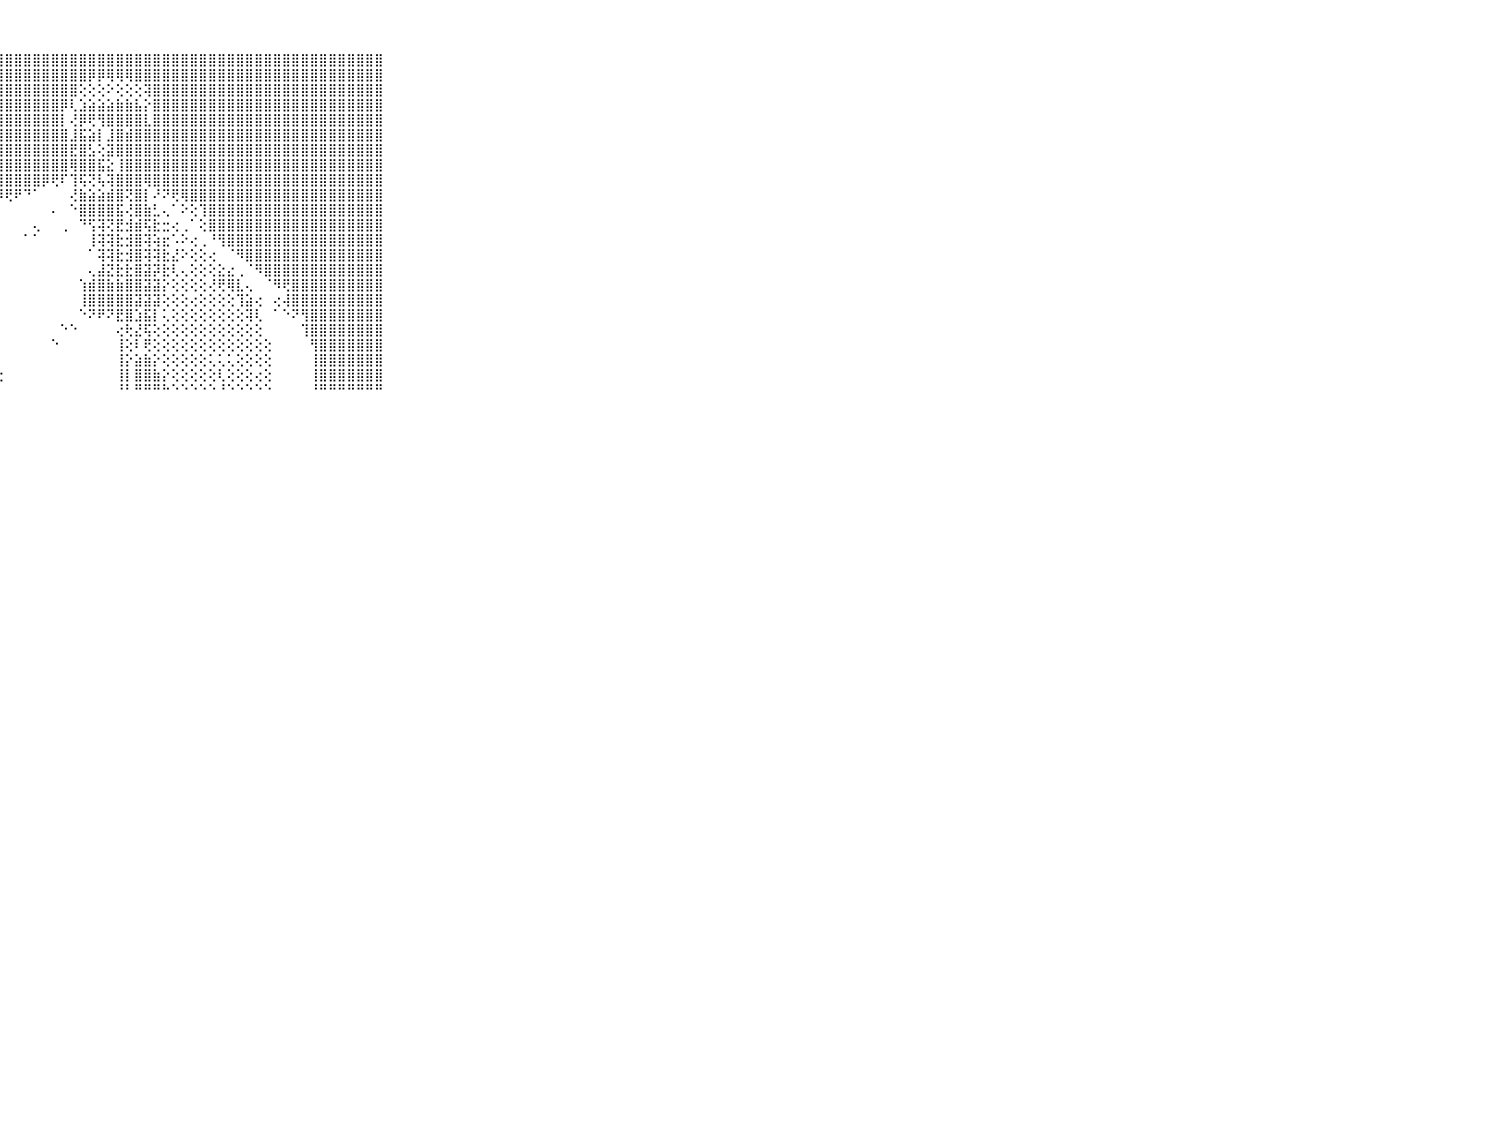

⠀⠀⠀⠀⠀⠀⠀⠀⠀⠀⠀⣿⣿⣿⣿⣿⣿⣿⣿⣿⣿⣿⣿⣿⣿⣿⣿⣿⣿⣿⣿⣿⣿⣿⣿⣿⣿⣿⣿⣿⣿⣿⣿⣿⣿⣿⣿⣿⣿⣿⣿⣿⣿⣿⣿⣿⣿⣿⣿⣿⣿⣿⣿⣿⣿⣿⣿⣿⣿⠀⠀⠀⠀⠀⠀⠀⠀⠀⠀⠀⠀
⠀⠀⠀⠀⠀⠀⠀⠀⠀⠀⠀⣿⣿⣿⣿⣿⣿⣿⣿⣿⣿⣿⣿⣿⣿⣿⣿⣿⣿⣿⣿⣿⣿⣿⣿⣿⣿⡿⡿⢿⢿⢿⣿⣿⣿⣿⣿⣿⣿⣿⣿⣿⣿⣿⣿⣿⣿⣿⣿⣿⣿⣿⣿⣿⣿⣿⣿⣿⣿⠀⠀⠀⠀⠀⠀⠀⠀⠀⠀⠀⠀
⠀⠀⠀⠀⠀⠀⠀⠀⠀⠀⠀⣿⣿⣿⣿⣿⣿⣿⣿⣿⣿⣿⣿⣿⣿⣿⣿⣿⣿⣿⣿⣿⣿⣿⣿⣿⢕⢕⢕⠕⢕⢕⢕⢽⣿⣿⣿⣿⣿⣿⣿⣿⣿⣿⣿⣿⣿⣿⣿⣿⣿⣿⣿⣿⣿⣿⣿⣿⣿⠀⠀⠀⠀⠀⠀⠀⠀⠀⠀⠀⠀
⠀⠀⠀⠀⠀⠀⠀⠀⠀⠀⠀⣿⣿⣿⣿⣿⣿⣿⣿⣿⣿⣿⣿⣿⣿⣿⣿⣿⣿⣿⣿⣿⣿⣿⡿⢇⣱⣵⣵⣵⣷⣷⣧⡕⣿⣿⣿⣿⣿⣿⣿⣿⣿⣿⣿⣿⣿⣿⣿⣿⣿⣿⣿⣿⣿⣿⣿⣿⣿⠀⠀⠀⠀⠀⠀⠀⠀⠀⠀⠀⠀
⠀⠀⠀⠀⠀⠀⠀⠀⠀⠀⠀⣿⣿⣿⣿⣿⣿⣿⣿⣿⣿⣿⣿⣿⣿⣿⣿⣿⣿⣿⣿⣿⣿⣿⡇⢜⡿⢟⢻⣿⣿⣿⣿⣇⣿⣿⣿⣿⣿⣿⣿⣿⣿⣿⣿⣿⣿⣿⣿⣿⣿⣿⣿⣿⣿⣿⣿⣿⣿⠀⠀⠀⠀⠀⠀⠀⠀⠀⠀⠀⠀
⠀⠀⠀⠀⠀⠀⠀⠀⠀⠀⠀⣿⣿⣿⣿⣿⣿⣿⣿⣿⣿⣿⣿⣿⣿⣿⣿⣿⣿⣿⣿⣿⣿⣿⣿⣸⣯⣵⡇⣸⣿⣾⣿⣿⣿⣿⣿⣿⣿⣿⣿⣿⣿⣿⣿⣿⣿⣿⣿⣿⣿⣿⣿⣿⣿⣿⣿⣿⣿⠀⠀⠀⠀⠀⠀⠀⠀⠀⠀⠀⠀
⠀⠀⠀⠀⠀⠀⠀⠀⠀⠀⠀⣿⣿⣿⣿⣿⣿⣿⣿⣿⣿⣿⣿⣿⣿⣿⣿⣿⣿⣿⣿⣿⣿⣿⣿⣟⣿⣣⢕⣽⣿⣿⣿⣿⣿⣿⣿⣿⣿⣿⣿⣿⣿⣿⣿⣿⣿⣿⣿⣿⣿⣿⣿⣿⣿⣿⣿⣿⣿⠀⠀⠀⠀⠀⠀⠀⠀⠀⠀⠀⠀
⠀⠀⠀⠀⠀⠀⠀⠀⠀⠀⠀⣿⣿⣿⣿⣿⣿⣿⣿⣿⣿⣿⣿⣿⣿⣿⣿⣿⣿⣿⣿⣿⣿⣿⣿⢿⣿⣿⣯⣕⢸⣿⣿⣿⣿⣿⣿⣿⣿⣿⣿⣿⣿⣿⣿⣿⣿⣿⣿⣿⣿⣿⣿⣿⣿⣿⣿⣿⣿⠀⠀⠀⠀⠀⠀⠀⠀⠀⠀⠀⠀
⠀⠀⠀⠀⠀⠀⠀⠀⠀⠀⠀⣿⣿⣿⣿⣿⣿⣿⣿⣿⣿⣿⣿⣿⣿⣿⣿⣿⣿⣿⣿⣿⡿⢟⠏⢹⢯⢝⢧⢽⣿⣿⣿⢿⣿⣿⣿⣿⣿⣿⣿⣿⣿⣿⣿⣿⣿⣿⣿⣿⣿⣿⣿⣿⣿⣿⣿⣿⣿⠀⠀⠀⠀⠀⠀⠀⠀⠀⠀⠀⠀
⠀⠀⠀⠀⠀⠀⠀⠀⠀⠀⠀⣿⣿⣿⣿⣿⣿⣿⣿⣿⣿⣿⣿⣿⣿⣿⣿⡿⢟⠟⠙⠁⠀⠀⠀⢜⣷⣵⣵⣾⣿⢝⣿⡇⠜⠝⢟⢿⣿⣿⣿⣿⣿⣿⣿⣿⣿⣿⣿⣿⣿⣿⣿⣿⣿⣿⣿⣿⣿⠀⠀⠀⠀⠀⠀⠀⠀⠀⠀⠀⠀
⠀⠀⠀⠀⠀⠀⠀⠀⠀⠀⠀⣿⣿⣿⣿⣿⣿⣿⣿⣿⣿⣿⣿⣿⣿⢟⠑⠀⠀⠀⠀⠀⠀⠄⠀⠑⣿⣿⣿⣿⣯⢜⣿⣷⣃⢄⠁⠕⢕⢹⣿⣿⣿⣿⣿⣿⣿⣿⣿⣿⣿⣿⣿⣿⣿⣿⣿⣿⣿⠀⠀⠀⠀⠀⠀⠀⠀⠀⠀⠀⠀
⠀⠀⠀⠀⠀⠀⠀⠀⠀⠀⠀⣿⣿⣿⣿⣿⣿⣿⣿⣿⣿⣿⣿⣿⡟⢕⠀⠀⠀⠀⠀⢄⠀⠀⢀⠀⠙⢫⢽⢝⣟⣺⣾⢯⣗⣒⢔⢀⠁⢕⣿⣿⣿⣿⣿⣿⣿⣿⣿⣿⣿⣿⣿⣿⣿⣿⣿⣿⣿⠀⠀⠀⠀⠀⠀⠀⠀⠀⠀⠀⠀
⠀⠀⠀⠀⠀⠀⠀⠀⠀⠀⠀⣿⣿⣿⣿⣿⣿⣿⣿⣿⣿⣿⣿⣿⡷⠀⠀⠀⠀⠀⠁⠁⠀⠀⠀⠀⠀⢸⢽⢽⣗⣺⣿⢽⢵⣖⠡⠕⢔⢀⠘⢻⣿⣿⣿⣿⣿⣿⣿⣿⣿⣿⣿⣿⣿⣿⣿⣿⣿⠀⠀⠀⠀⠀⠀⠀⠀⠀⠀⠀⠀
⠀⠀⠀⠀⠀⠀⠀⠀⠀⠀⠀⣿⣿⣿⣿⣿⣿⣿⣿⣿⣿⣿⣿⣿⢇⠀⠀⠀⠀⠀⠀⠀⠀⠀⠀⠀⠀⠁⢽⢽⣗⣺⣿⢽⢽⣗⣜⠕⢕⢕⢔⠀⠈⠻⣿⣿⣿⣿⣿⣿⣿⣿⣿⣿⣿⣿⣿⣿⣿⠀⠀⠀⠀⠀⠀⠀⠀⠀⠀⠀⠀
⠀⠀⠀⠀⠀⠀⠀⠀⠀⠀⠀⣿⣿⣿⣿⣿⣿⣿⣿⣿⣿⣿⣿⢟⠃⠀⠀⠀⠀⠀⠀⠀⠀⠀⠀⠀⠀⢄⣼⣝⣗⣗⣿⣽⡽⣗⢇⢄⢕⢕⢕⣕⣔⢀⠈⠻⣿⣿⣿⣿⣿⣿⣿⣿⣿⣿⣿⣿⣿⠀⠀⠀⠀⠀⠀⠀⠀⠀⠀⠀⠀
⠀⠀⠀⠀⠀⠀⠀⠀⠀⠀⠀⣿⣿⣿⣿⣿⣿⣿⣿⣿⣿⣿⠏⠁⠀⠀⠀⠀⠀⠀⠀⠀⠀⠀⠀⠀⢱⣾⣿⣷⣷⣿⣿⣽⣽⡕⢕⢕⢕⢕⢜⢟⢿⣇⢄⠀⠈⠻⢟⣿⣿⣿⣿⣿⣿⣿⣿⣿⣿⠀⠀⠀⠀⠀⠀⠀⠀⠀⠀⠀⠀
⠀⠀⠀⠀⠀⠀⠀⠀⠀⠀⠀⣿⣿⣿⣿⣿⣿⣿⣿⣿⣿⣿⠔⠀⠀⠀⠀⠀⠀⠀⠀⠀⠀⠀⠀⠀⢸⣿⣿⣿⣿⣿⣽⣽⣽⢕⢕⢕⢔⢕⢕⢕⢕⢹⣵⢔⠀⢔⢼⣿⣿⣿⣿⣿⣿⣿⣿⣿⣿⠀⠀⠀⠀⠀⠀⠀⠀⠀⠀⠀⠀
⠀⠀⠀⠀⠀⠀⠀⠀⠀⠀⠀⣿⣿⣿⣿⣿⣿⣿⣿⣿⣿⣿⢄⠀⠀⠀⠀⠀⠀⠀⠀⠀⠀⠀⠀⠀⠑⠝⠟⠝⣟⣿⣱⣯⡇⢅⢕⢕⢕⢕⢕⢕⢕⢕⢽⢇⠀⠁⠑⠝⢻⣿⣿⣿⣿⣿⣿⣿⣿⠀⠀⠀⠀⠀⠀⠀⠀⠀⠀⠀⠀
⠀⠀⠀⠀⠀⠀⠀⠀⠀⠀⠀⣿⣿⣿⣿⣿⣿⣿⣿⣿⣿⣿⡕⠀⠀⠀⠀⠀⠀⠀⠀⠀⠀⠀⠑⠑⠀⠀⠀⠀⢔⢗⣜⢯⢕⢕⢕⢕⢕⢕⢕⢕⢕⢕⢕⢕⠀⠀⠀⠀⢹⣿⣿⣿⣿⣿⣿⣿⣿⠀⠀⠀⠀⠀⠀⠀⠀⠀⠀⠀⠀
⠀⠀⠀⠀⠀⠀⠀⠀⠀⠀⠀⣿⣿⣿⣿⣿⣿⣿⣿⣿⣿⣿⣿⣦⣤⣤⣄⡄⠀⠀⠀⠀⠀⠑⠀⠀⠀⠀⠀⠀⢸⢕⠇⢟⢕⢕⢕⢕⢕⢕⢕⢕⢕⢕⢕⢕⢕⠀⠀⠀⠀⢻⣿⣿⣿⣿⣿⣿⣿⠀⠀⠀⠀⠀⠀⠀⠀⠀⠀⠀⠀
⠀⠀⠀⠀⠀⠀⠀⠀⠀⠀⠀⣿⣿⣿⣿⣿⣿⣿⣿⣿⣿⣿⣿⣿⣿⣿⣿⡇⠀⠀⠀⠀⠀⠀⠀⠀⠀⠀⠀⠀⢸⡕⣵⣷⡕⢕⢕⢕⢕⢕⢅⢅⢅⢕⢕⢕⢕⠀⠀⠀⠀⢸⣿⣿⣿⣿⣿⣿⣿⠀⠀⠀⠀⠀⠀⠀⠀⠀⠀⠀⠀
⠀⠀⠀⠀⠀⠀⠀⠀⠀⠀⠀⣿⣿⣿⣿⣿⣿⣿⣿⣿⣿⣿⣿⣿⣿⣿⣿⢕⠀⠀⠀⠀⠀⠀⠀⠀⠀⠀⠀⠀⢸⡇⣿⣿⣷⡕⢕⢕⢕⢕⢕⢇⢕⢕⢕⢔⢕⠀⠀⠀⠀⢸⣿⣿⣿⣿⣿⣿⣿⠀⠀⠀⠀⠀⠀⠀⠀⠀⠀⠀⠀
⠀⠀⠀⠀⠀⠀⠀⠀⠀⠀⠀⠛⠛⠛⠛⠛⠛⠛⠛⠛⠛⠛⠛⠛⠛⠛⠋⠀⠀⠀⠀⠀⠀⠀⠀⠀⠀⠀⠀⠀⠘⠃⠛⠛⠛⠓⠑⠑⠑⠑⠑⠘⠑⠑⠑⠑⠑⠀⠀⠀⠀⠘⠛⠛⠛⠛⠛⠛⠛⠀⠀⠀⠀⠀⠀⠀⠀⠀⠀⠀⠀